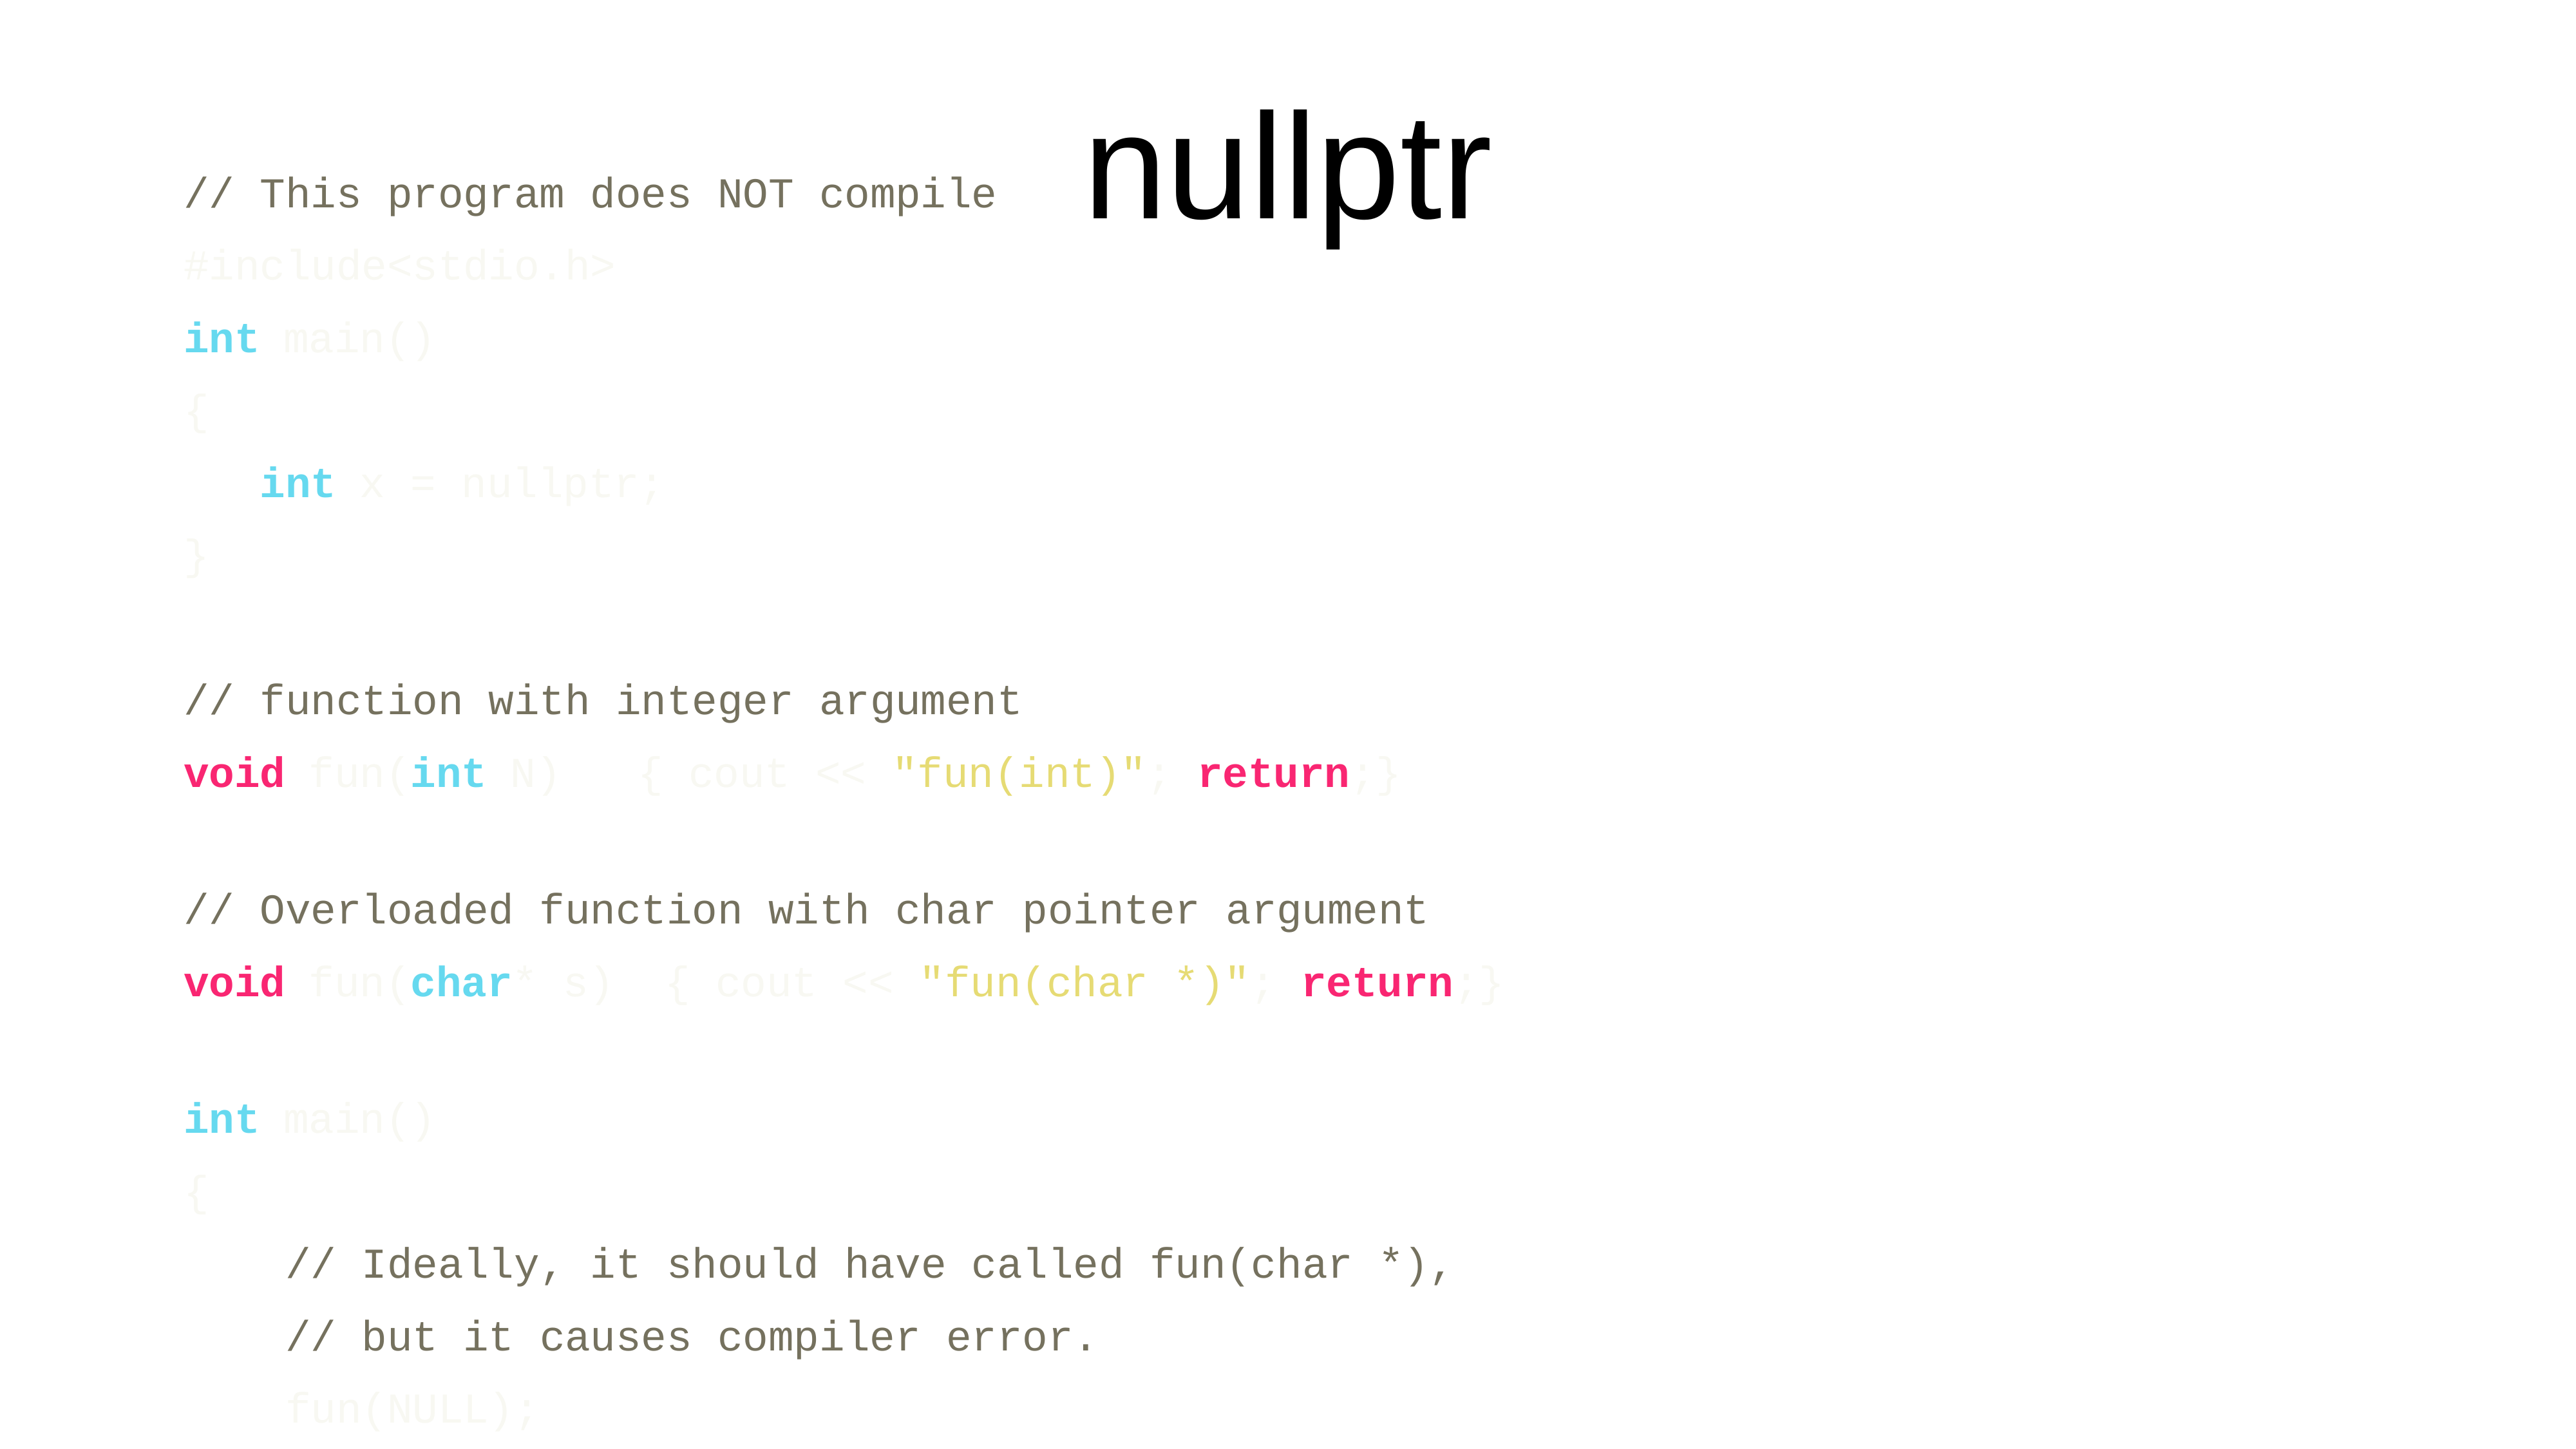

# nullptr
// This program does NOT compile
#include<stdio.h>
int main()
{
   int x = nullptr;
}

// function with integer argument
void fun(int N)   { cout << "fun(int)"; return;}

// Overloaded function with char pointer argument
void fun(char* s)  { cout << "fun(char *)"; return;}

int main()
{
    // Ideally, it should have called fun(char *),
    // but it causes compiler error.
    fun(NULL);
}